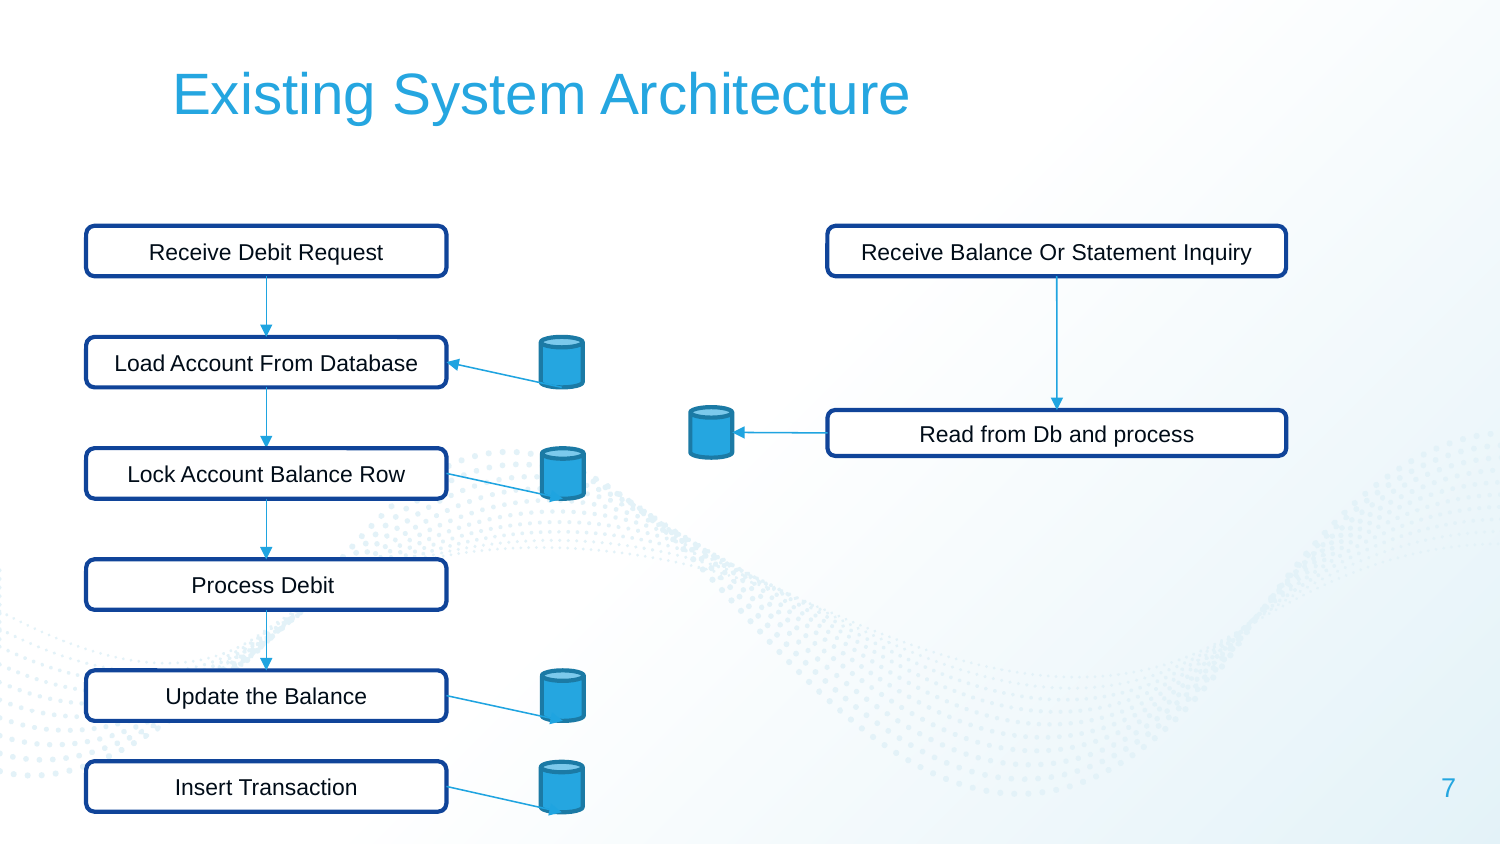

# Existing System Architecture
Receive Debit Request
Receive Balance Or Statement Inquiry
Load Account From Database

Read from Db and process
Lock Account Balance Row

Process Debit
Update the Balance

7
Insert Transaction